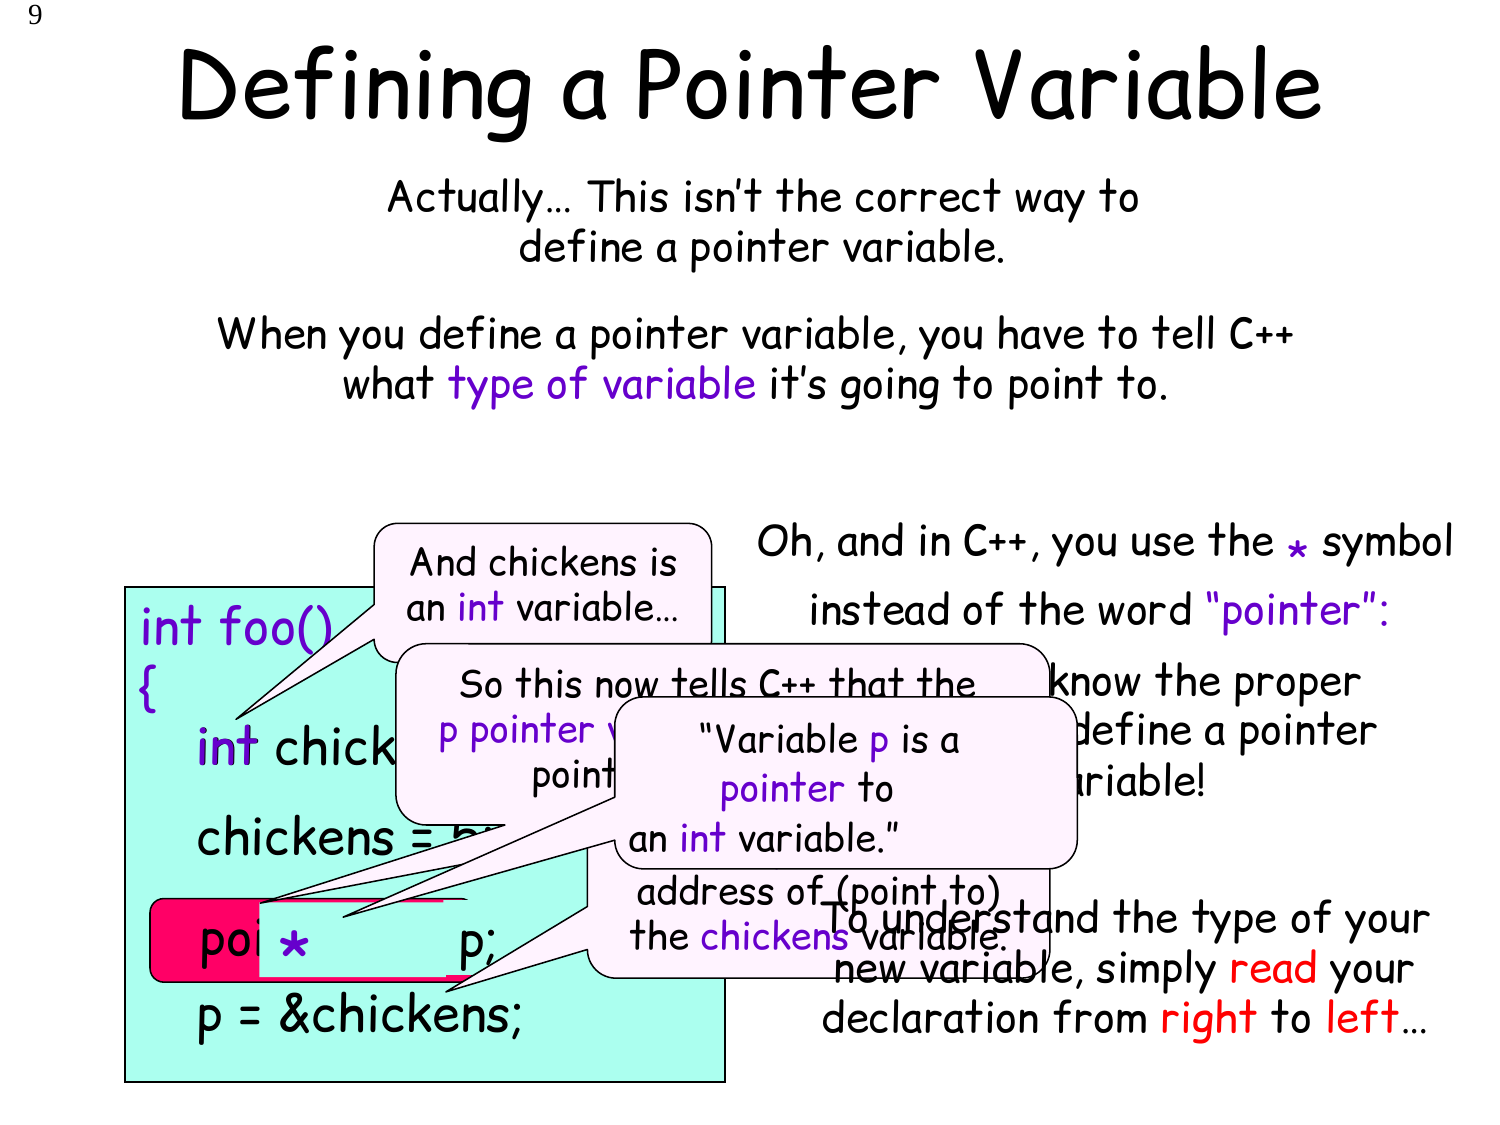

9
# Defining a Pointer Variable
Actually… This isn’t the correct way to define a pointer variable.
When you define a pointer variable, you have to tell C++ what type of variable it’s going to point to.
Oh, and in C++, you use the * symbol instead of the word “pointer”:
And chickens is an int variable…
int foo()
{

So this now tells C++ that the
p pointer variable will be used to point at int variables.
Now we know the proper syntax to define a pointer variable!

int
int chickens;
chickens = 5;
“Variable p is a
pointer to
I’d like p to hold the address of (point to) the chickens variable.
an int variable.”
To understand the type of your new variable, simply read your declaration from right to left…

pointer p;
p;

*
p = &chickens;